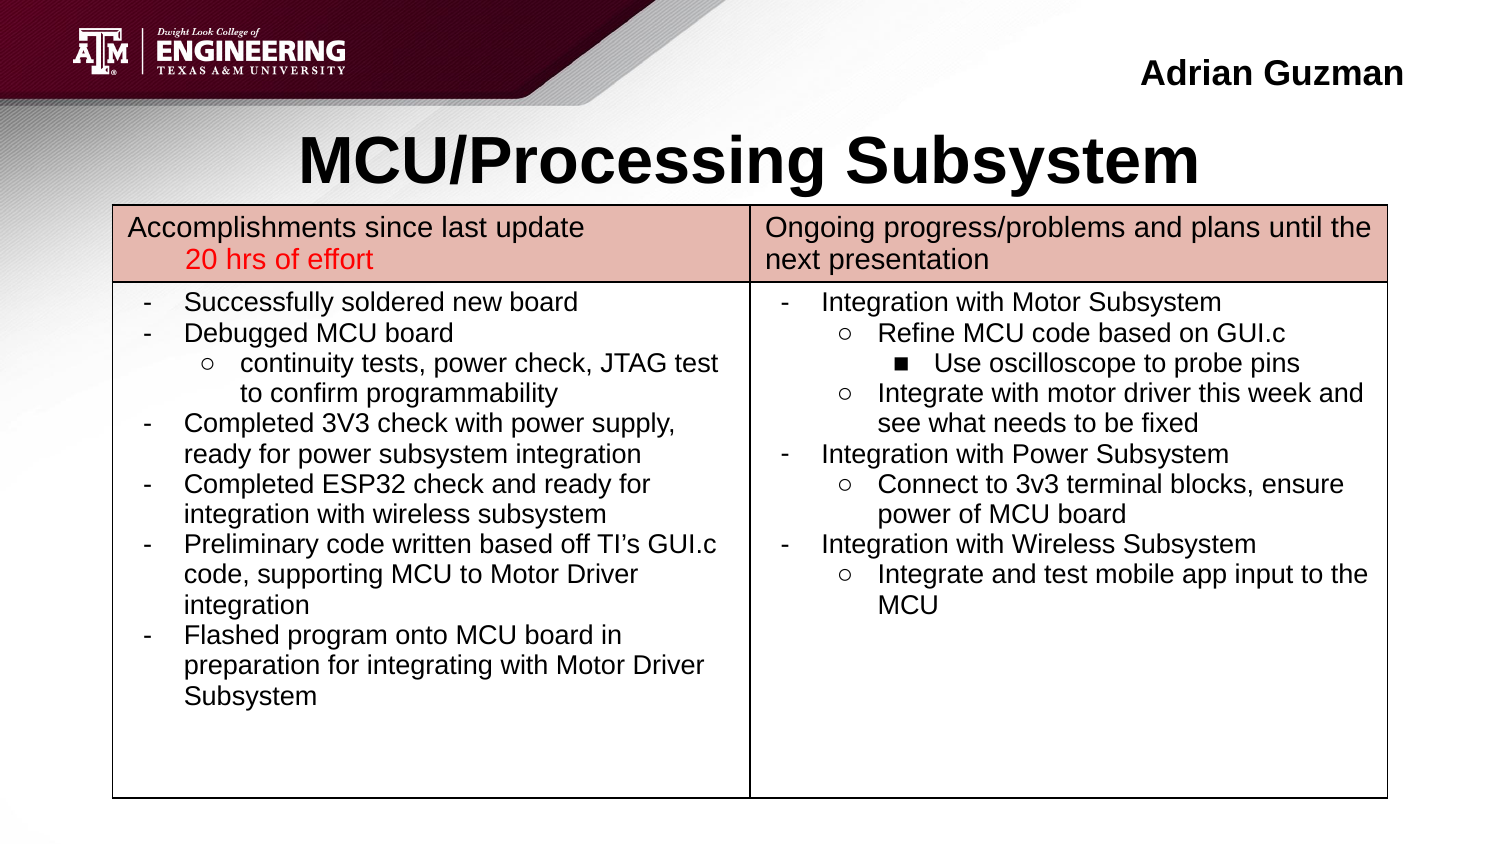

Adrian Guzman
# MCU/Processing Subsystem
| Accomplishments since last update 20 hrs of effort | Ongoing progress/problems and plans until the next presentation |
| --- | --- |
| Successfully soldered new board Debugged MCU board continuity tests, power check, JTAG test to confirm programmability Completed 3V3 check with power supply, ready for power subsystem integration Completed ESP32 check and ready for integration with wireless subsystem Preliminary code written based off TI’s GUI.c code, supporting MCU to Motor Driver integration Flashed program onto MCU board in preparation for integrating with Motor Driver Subsystem | Integration with Motor Subsystem Refine MCU code based on GUI.c Use oscilloscope to probe pins Integrate with motor driver this week and see what needs to be fixed Integration with Power Subsystem Connect to 3v3 terminal blocks, ensure power of MCU board Integration with Wireless Subsystem Integrate and test mobile app input to the MCU |